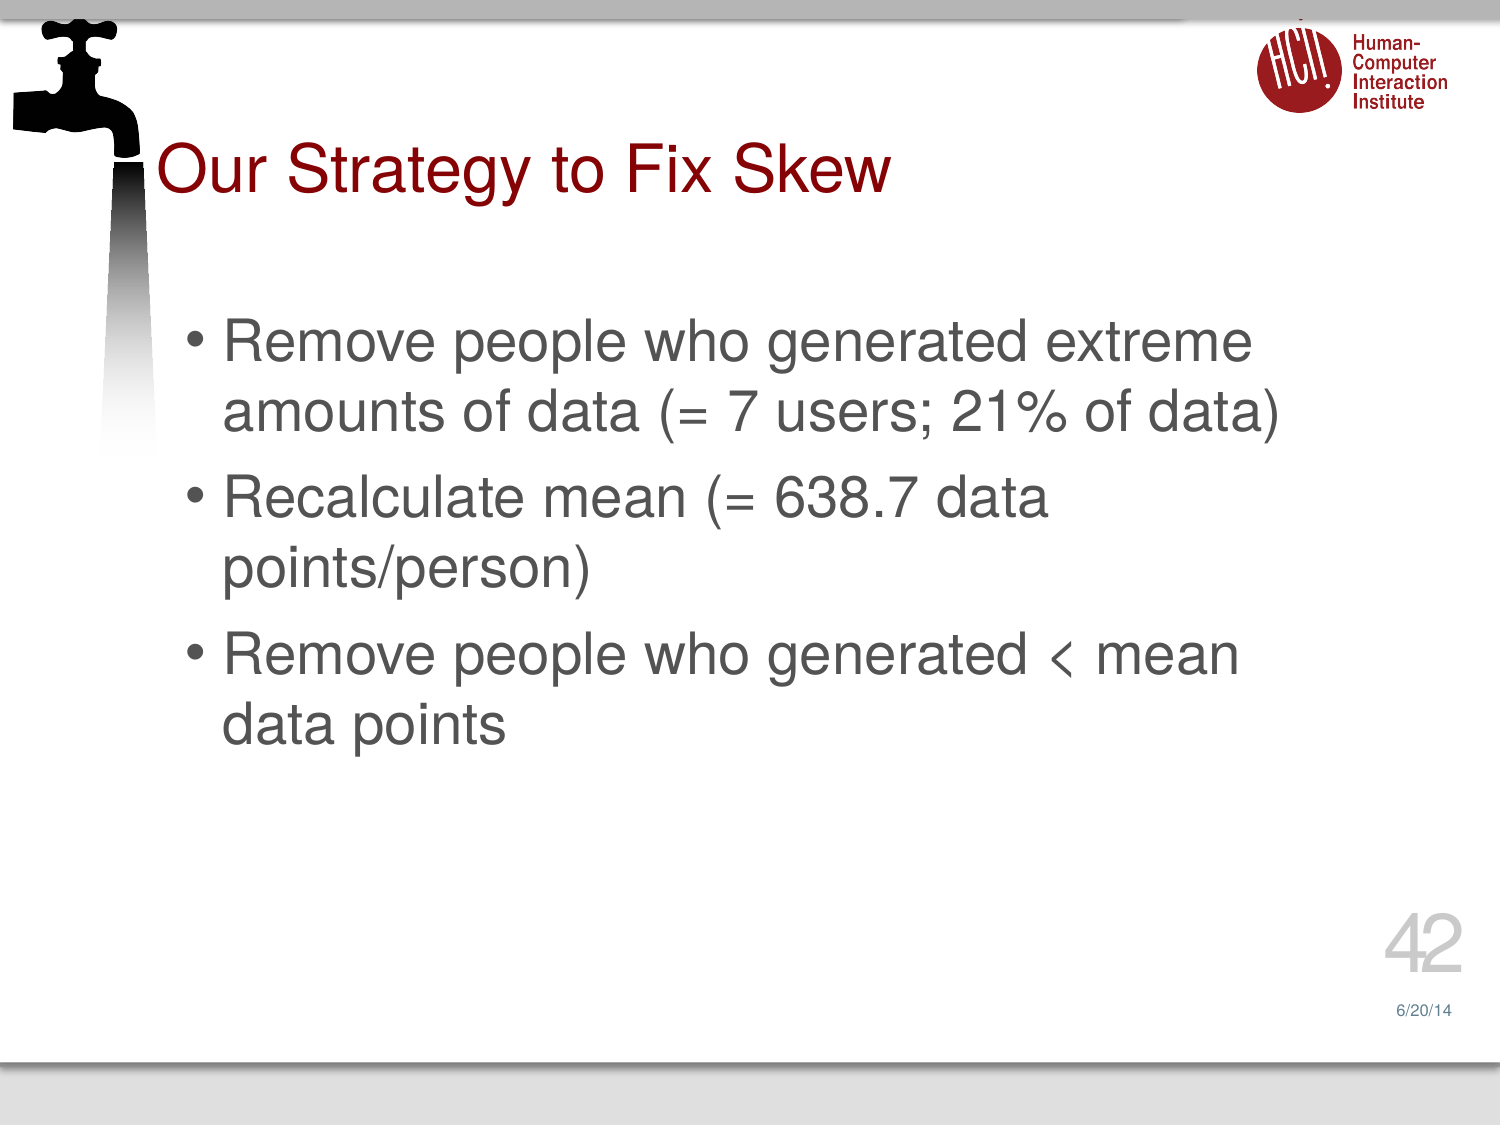

# Our Strategy to Fix Skew
Remove people who generated extreme amounts of data (= 7 users; 21% of data)
Recalculate mean (= 638.7 data points/person)
Remove people who generated < mean data points
42
6/20/14